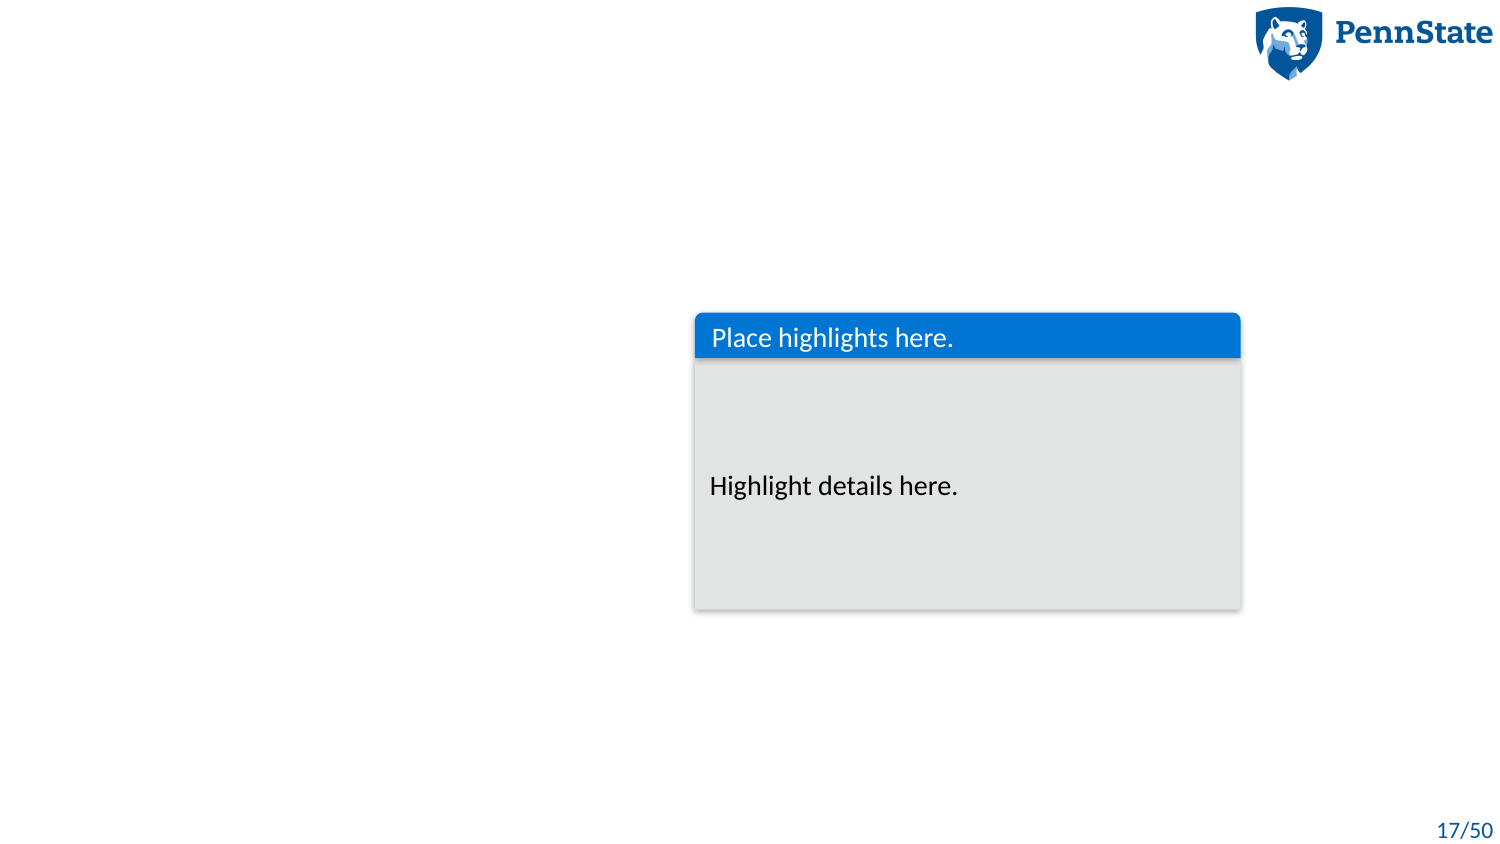

#

Place highlights here.
Highlight details here.